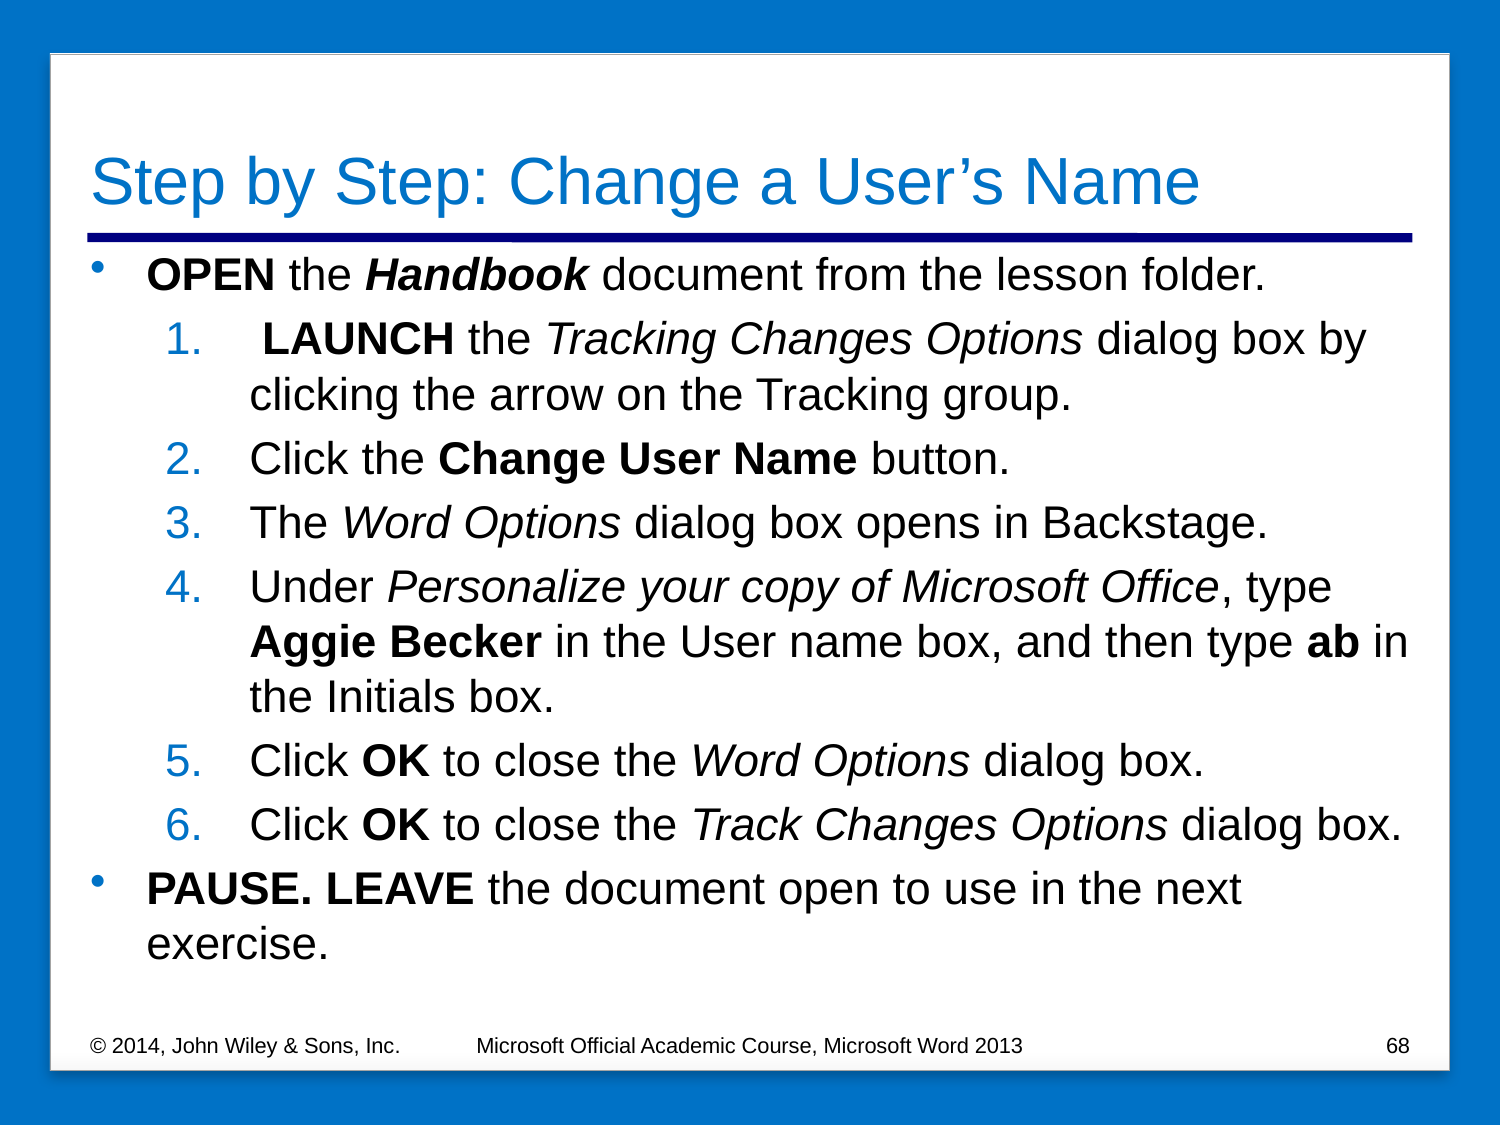

# Step by Step: Change a User’s Name
OPEN the Handbook document from the lesson folder.
 LAUNCH the Tracking Changes Options dialog box by clicking the arrow on the Tracking group.
Click the Change User Name button.
The Word Options dialog box opens in Backstage.
Under Personalize your copy of Microsoft Office, type Aggie Becker in the User name box, and then type ab in the Initials box.
Click OK to close the Word Options dialog box.
Click OK to close the Track Changes Options dialog box.
PAUSE. LEAVE the document open to use in the next exercise.

© 2014, John Wiley & Sons, Inc.
Microsoft Official Academic Course, Microsoft Word 2013
68